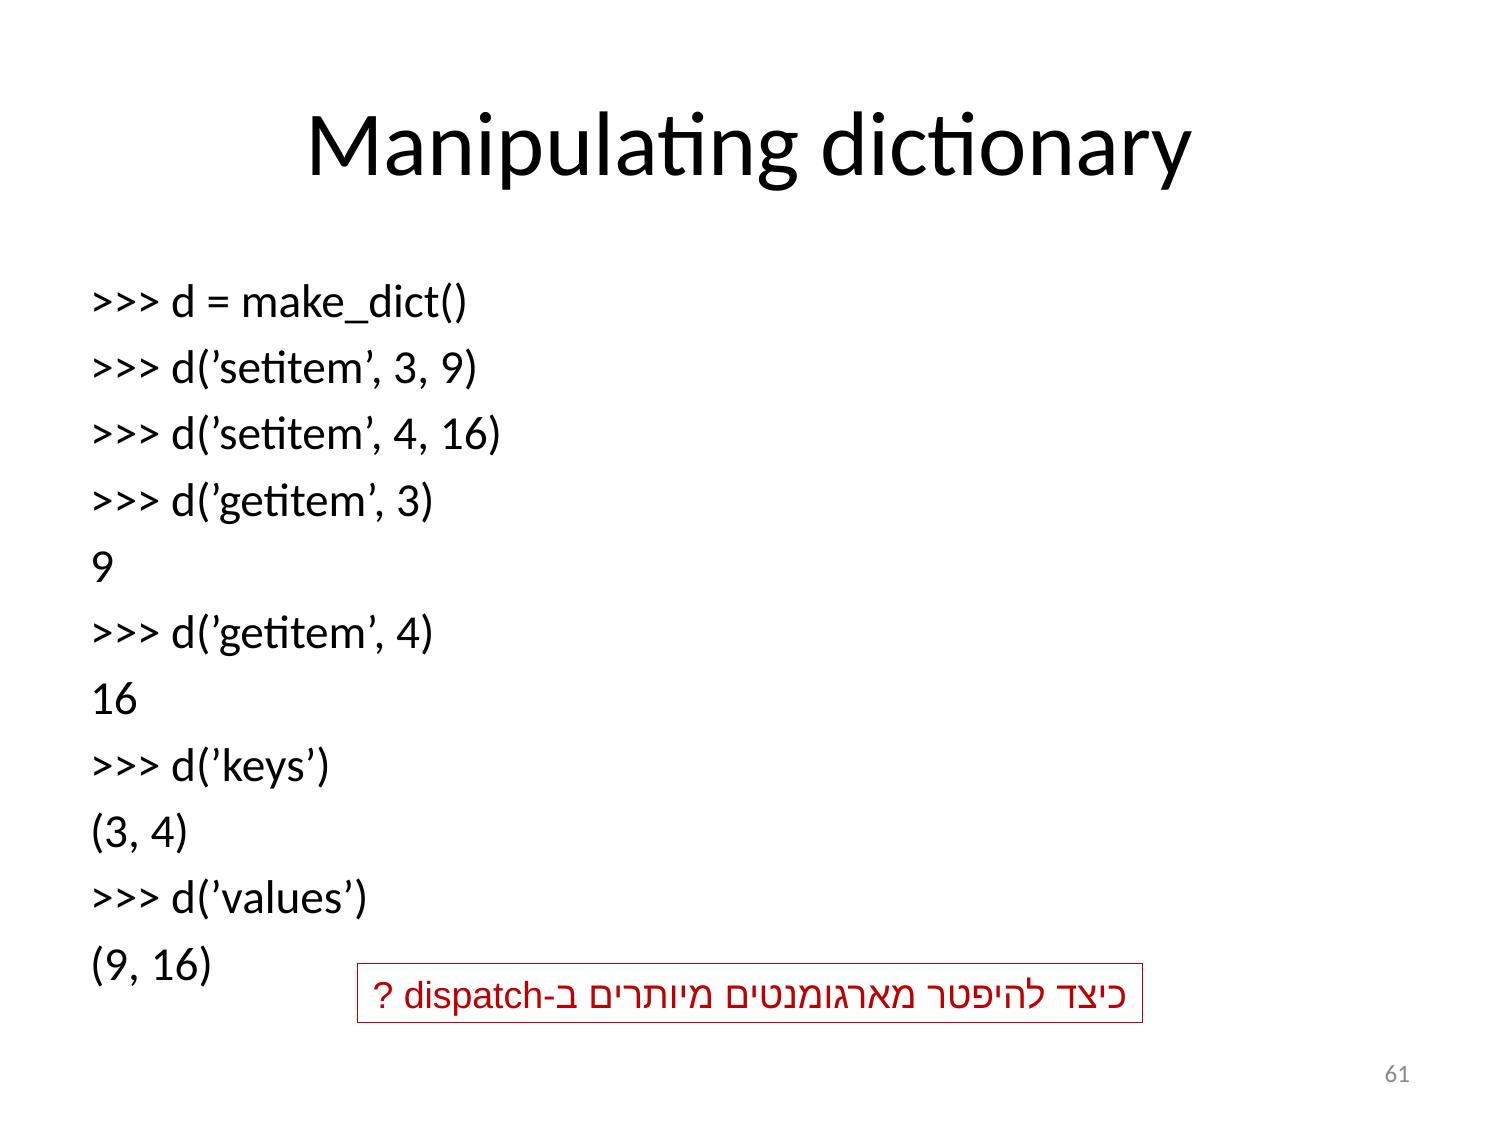

# Manipulating dictionary
>>> d = make_dict()
>>> d(’setitem’, 3, 9)
>>> d(’setitem’, 4, 16)
>>> d(’getitem’, 3)
9
>>> d(’getitem’, 4)
16
>>> d(’keys’)
(3, 4)
>>> d(’values’)
(9, 16)
כיצד להיפטר מארגומנטים מיותרים ב-dispatch ?
61